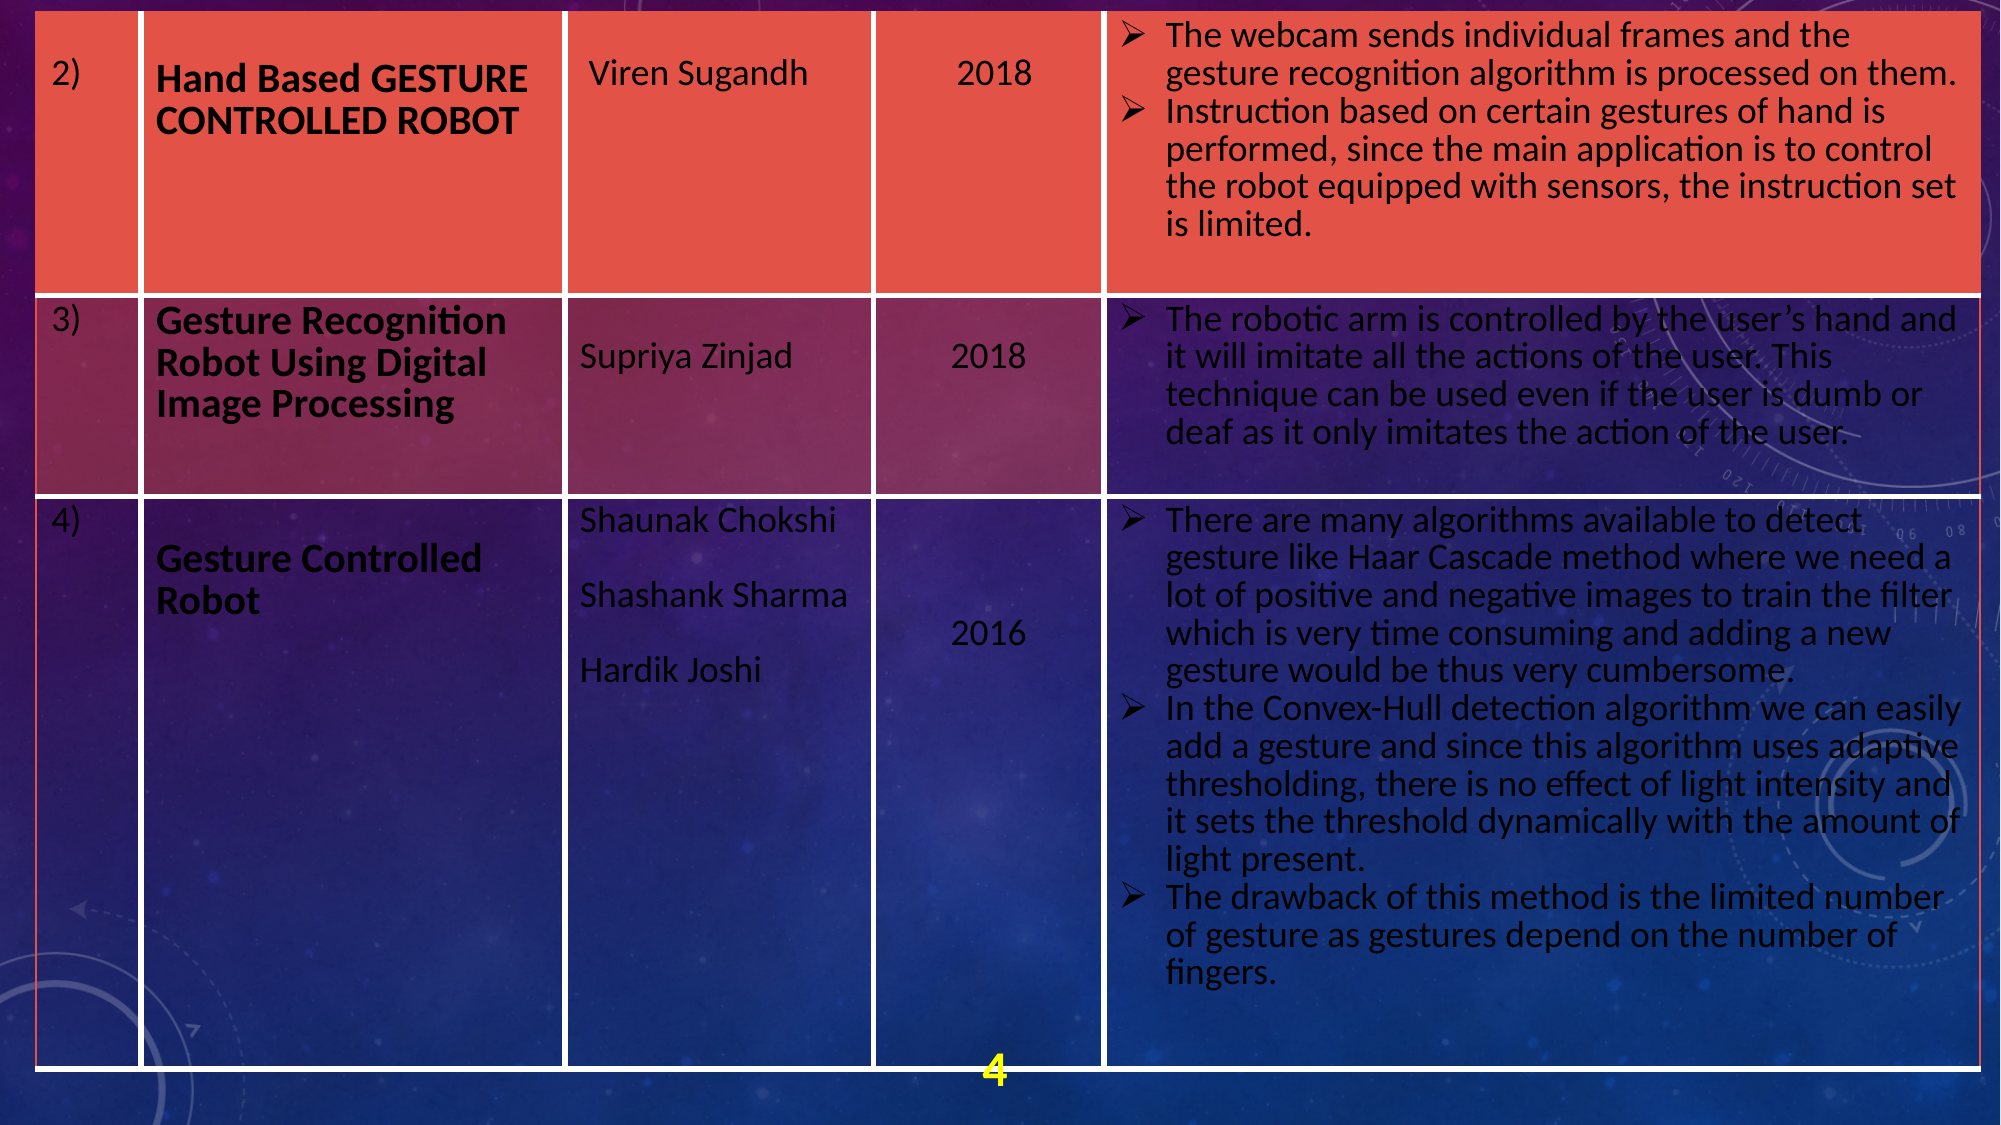

| 2) | Hand Based GESTURE CONTROLLED ROBOT | Viren Sugandh | 2018 | The webcam sends individual frames and the gesture recognition algorithm is processed on them. Instruction based on certain gestures of hand is performed, since the main application is to control the robot equipped with sensors, the instruction set is limited. |
| --- | --- | --- | --- | --- |
| 3) | Gesture Recognition Robot Using Digital Image Processing | Supriya Zinjad | 2018 | The robotic arm is controlled by the user’s hand and it will imitate all the actions of the user. This technique can be used even if the user is dumb or deaf as it only imitates the action of the user. |
| 4) | Gesture Controlled Robot | Shaunak Chokshi Shashank Sharma Hardik Joshi | 2016 | There are many algorithms available to detect gesture like Haar Cascade method where we need a lot of positive and negative images to train the filter which is very time consuming and adding a new gesture would be thus very cumbersome. In the Convex-Hull detection algorithm we can easily add a gesture and since this algorithm uses adaptive thresholding, there is no effect of light intensity and it sets the threshold dynamically with the amount of light present. The drawback of this method is the limited number of gesture as gestures depend on the number of fingers. |
4